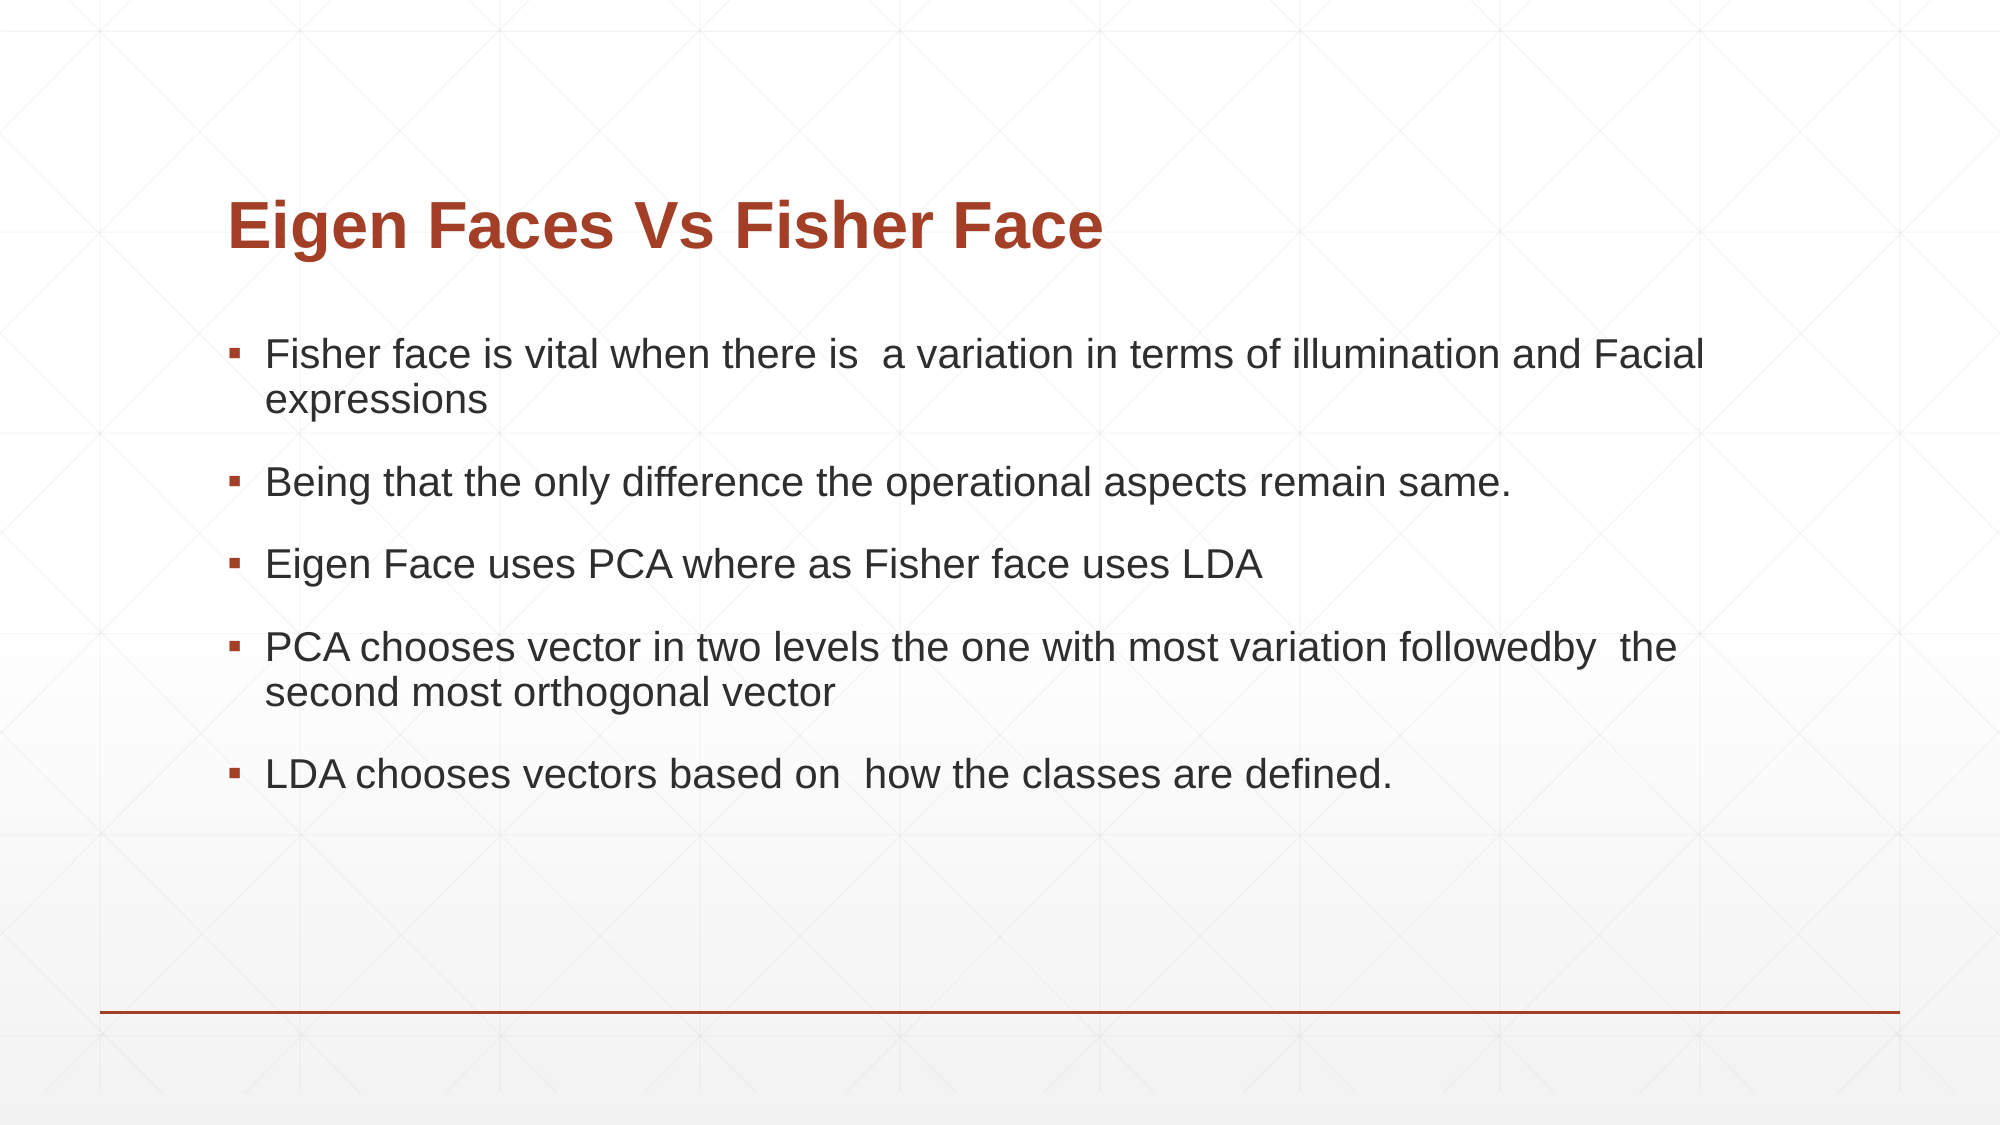

# Eigen Faces Vs Fisher Face
Fisher face is vital when there is  a variation in terms of illumination and Facial expressions
Being that the only difference the operational aspects remain same.
Eigen Face uses PCA where as Fisher face uses LDA
PCA chooses vector in two levels the one with most variation followedby  the second most orthogonal vector
LDA chooses vectors based on  how the classes are defined.